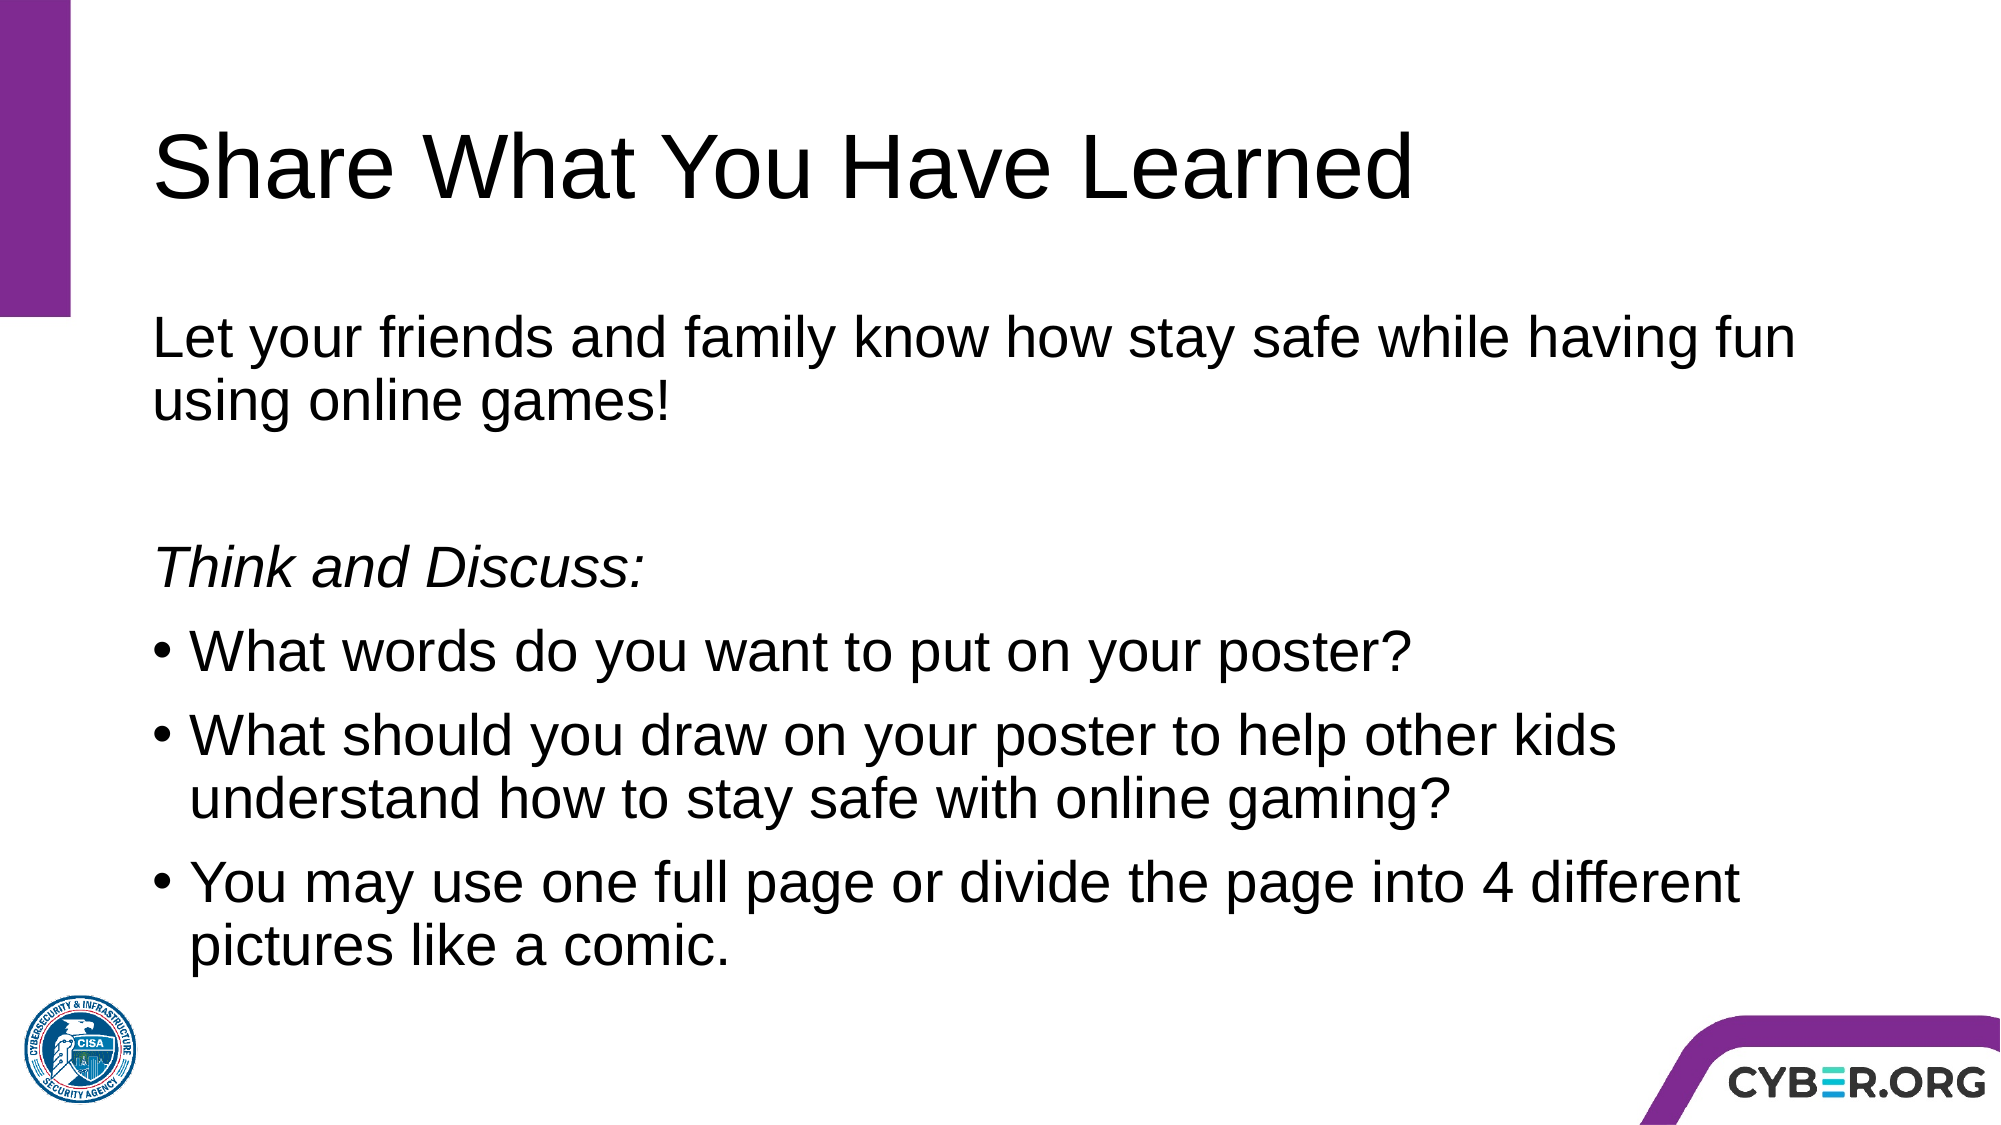

# Share What You Have Learned
Let your friends and family know how stay safe while having fun using online games!

Think and Discuss:
What words do you want to put on your poster?
What should you draw on your poster to help other kids understand how to stay safe with online gaming?
You may use one full page or divide the page into 4 different pictures like a comic.